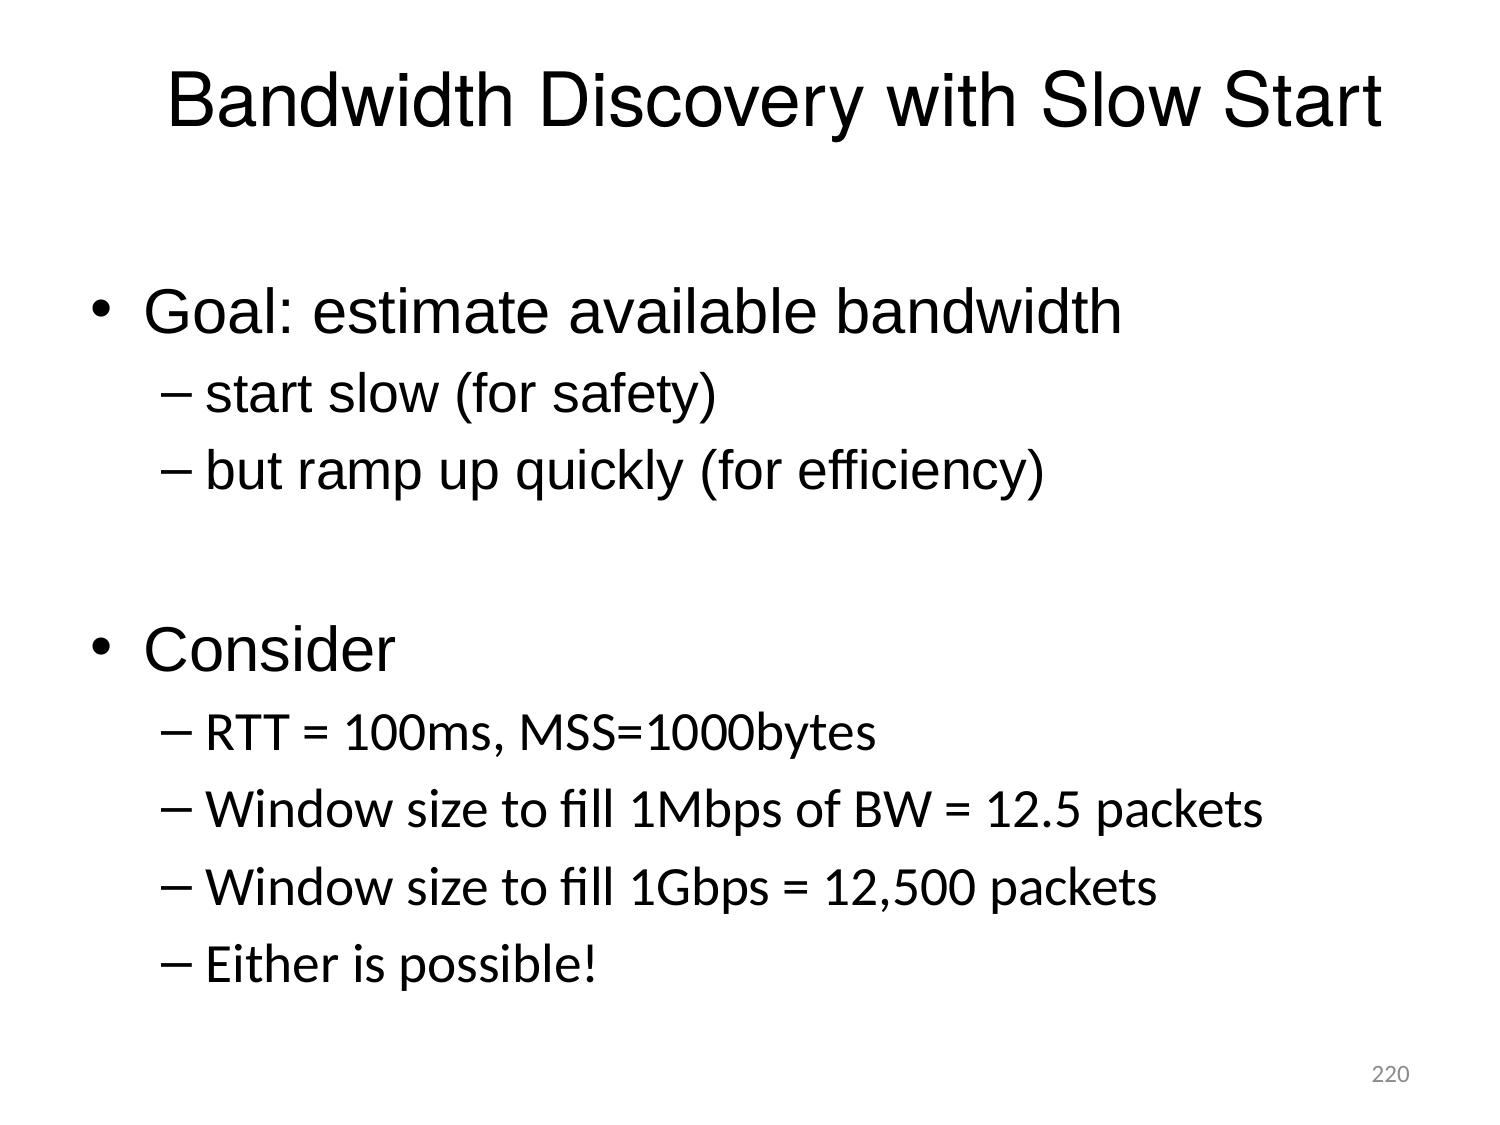

# Bandwidth Discovery with Slow Start
Goal: estimate available bandwidth
start slow (for safety)
but ramp up quickly (for efficiency)

Consider
RTT = 100ms, MSS=1000bytes
Window size to fill 1Mbps of BW = 12.5 packets
Window size to fill 1Gbps = 12,500 packets
Either is possible!

220